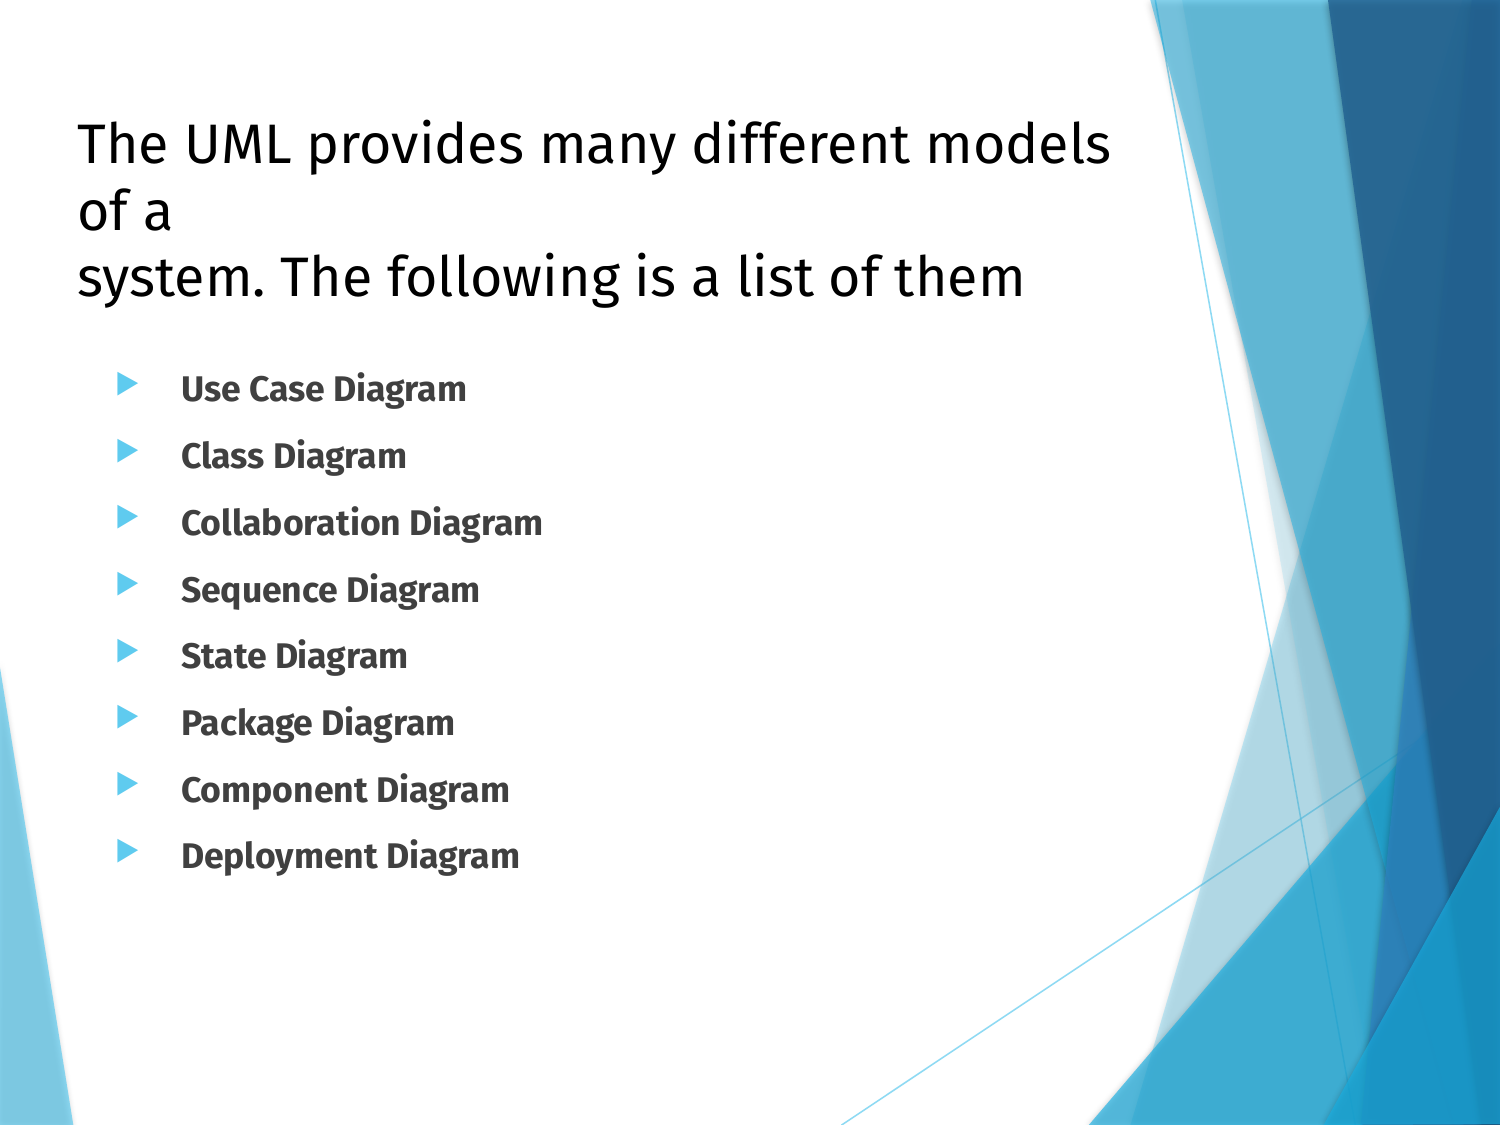

# The UML provides many different models of a system. The following is a list of them
 Use Case Diagram
 Class Diagram
 Collaboration Diagram
 Sequence Diagram
 State Diagram
 Package Diagram
 Component Diagram
 Deployment Diagram